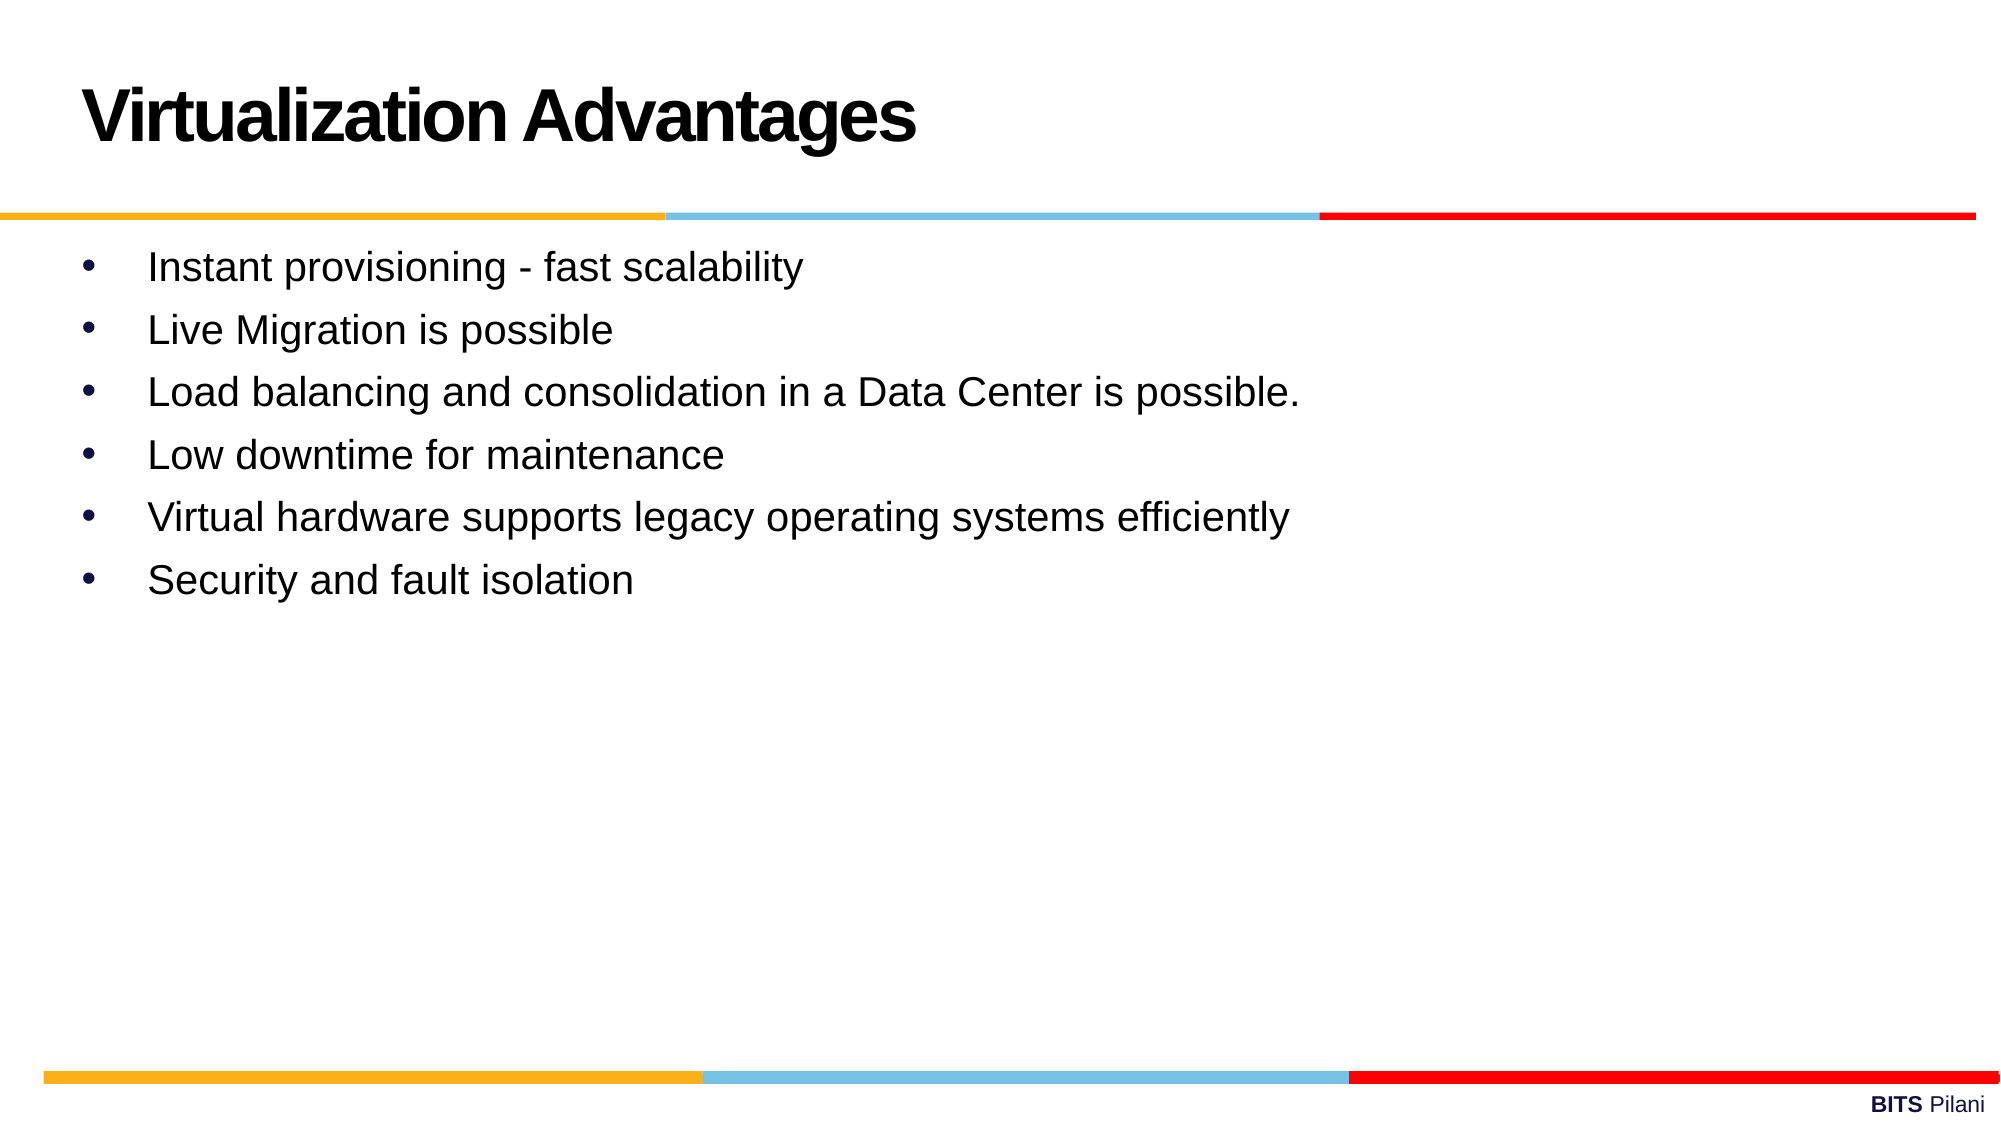

Virtualization Advantages
Instant provisioning - fast scalability
Live Migration is possible
Load balancing and consolidation in a Data Center is possible.
Low downtime for maintenance
Virtual hardware supports legacy operating systems efficiently
Security and fault isolation